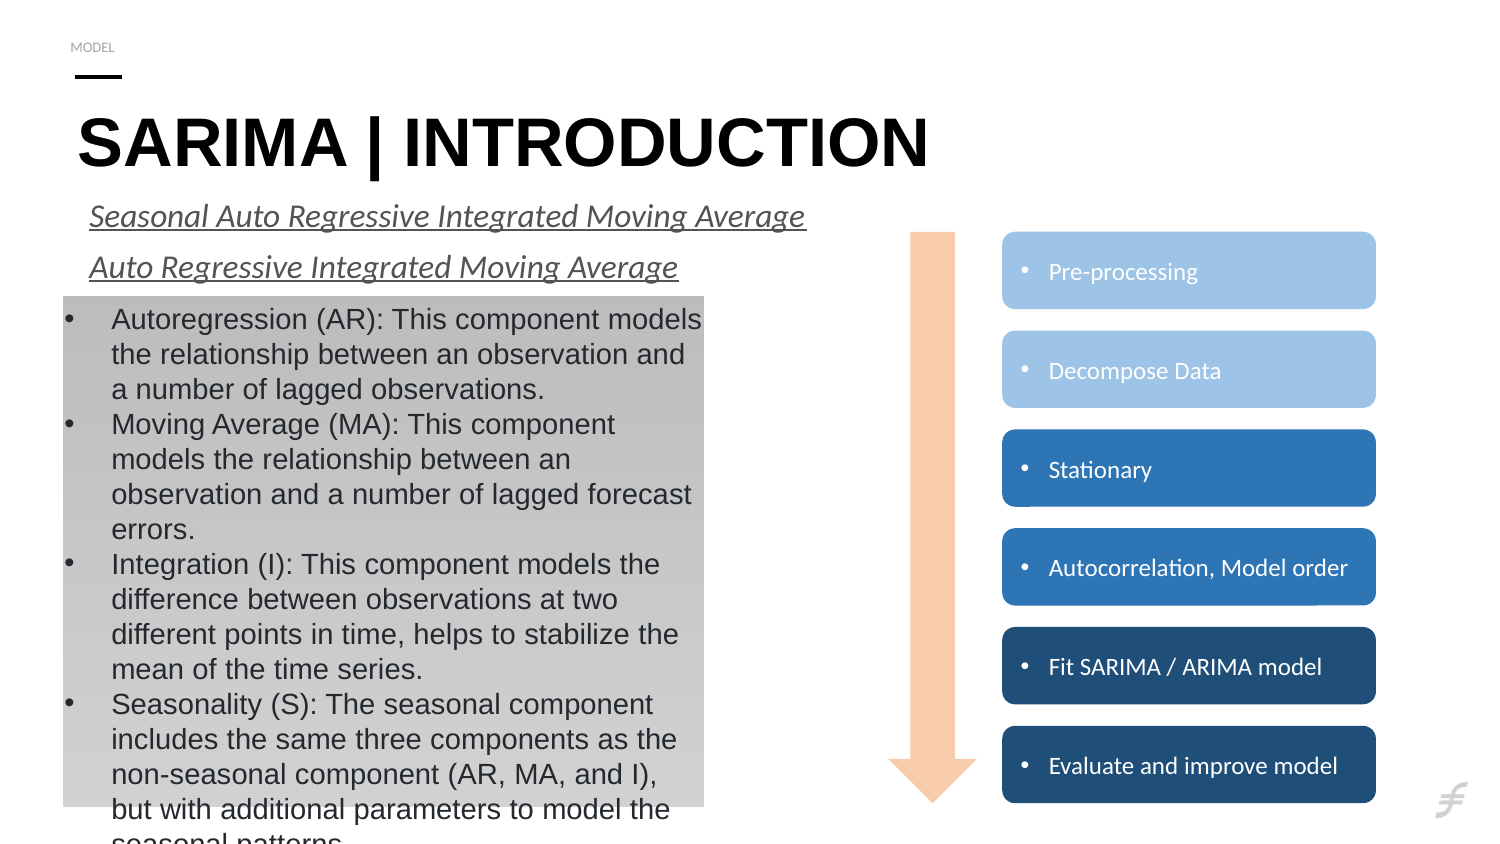

MODEL
# SARIMA | INTRODUCTION
Seasonal Auto Regressive Integrated Moving Average

Pre-processing
Decompose Data
Stationary
Autocorrelation, Model order
Fit SARIMA / ARIMA model
Evaluate and improve model
Auto Regressive Integrated Moving Average
Autoregression (AR): This component models the relationship between an observation and a number of lagged observations.
Moving Average (MA): This component models the relationship between an observation and a number of lagged forecast errors.
Integration (I): This component models the difference between observations at two different points in time, helps to stabilize the mean of the time series.
Seasonality (S): The seasonal component includes the same three components as the non-seasonal component (AR, MA, and I), but with additional parameters to model the seasonal patterns.